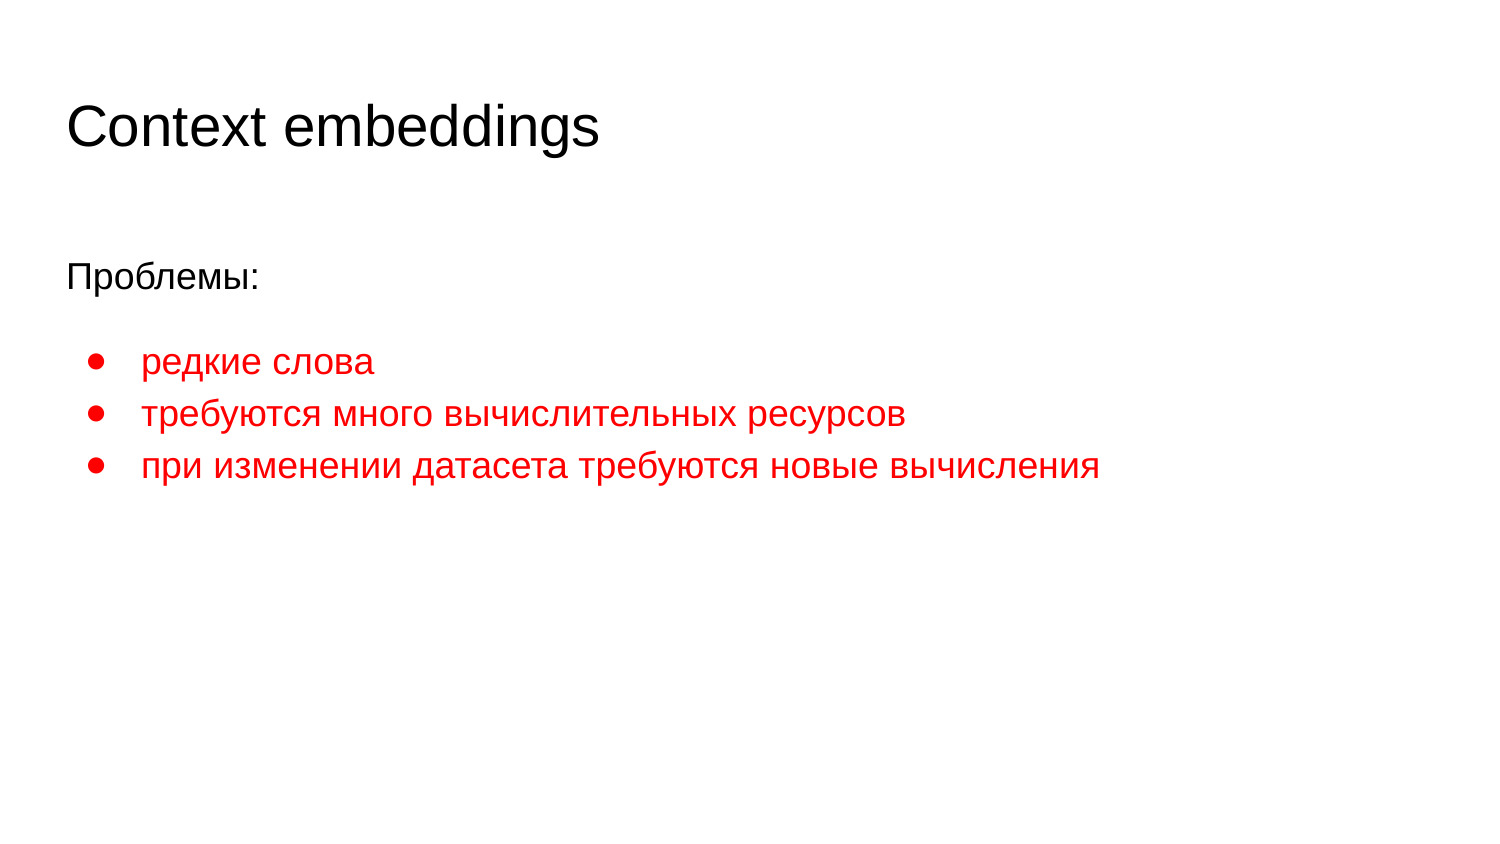

# Context embeddings

Проблемы:
редкие слова
требуются много вычислительных ресурсов
при изменении датасета требуются новые вычисления